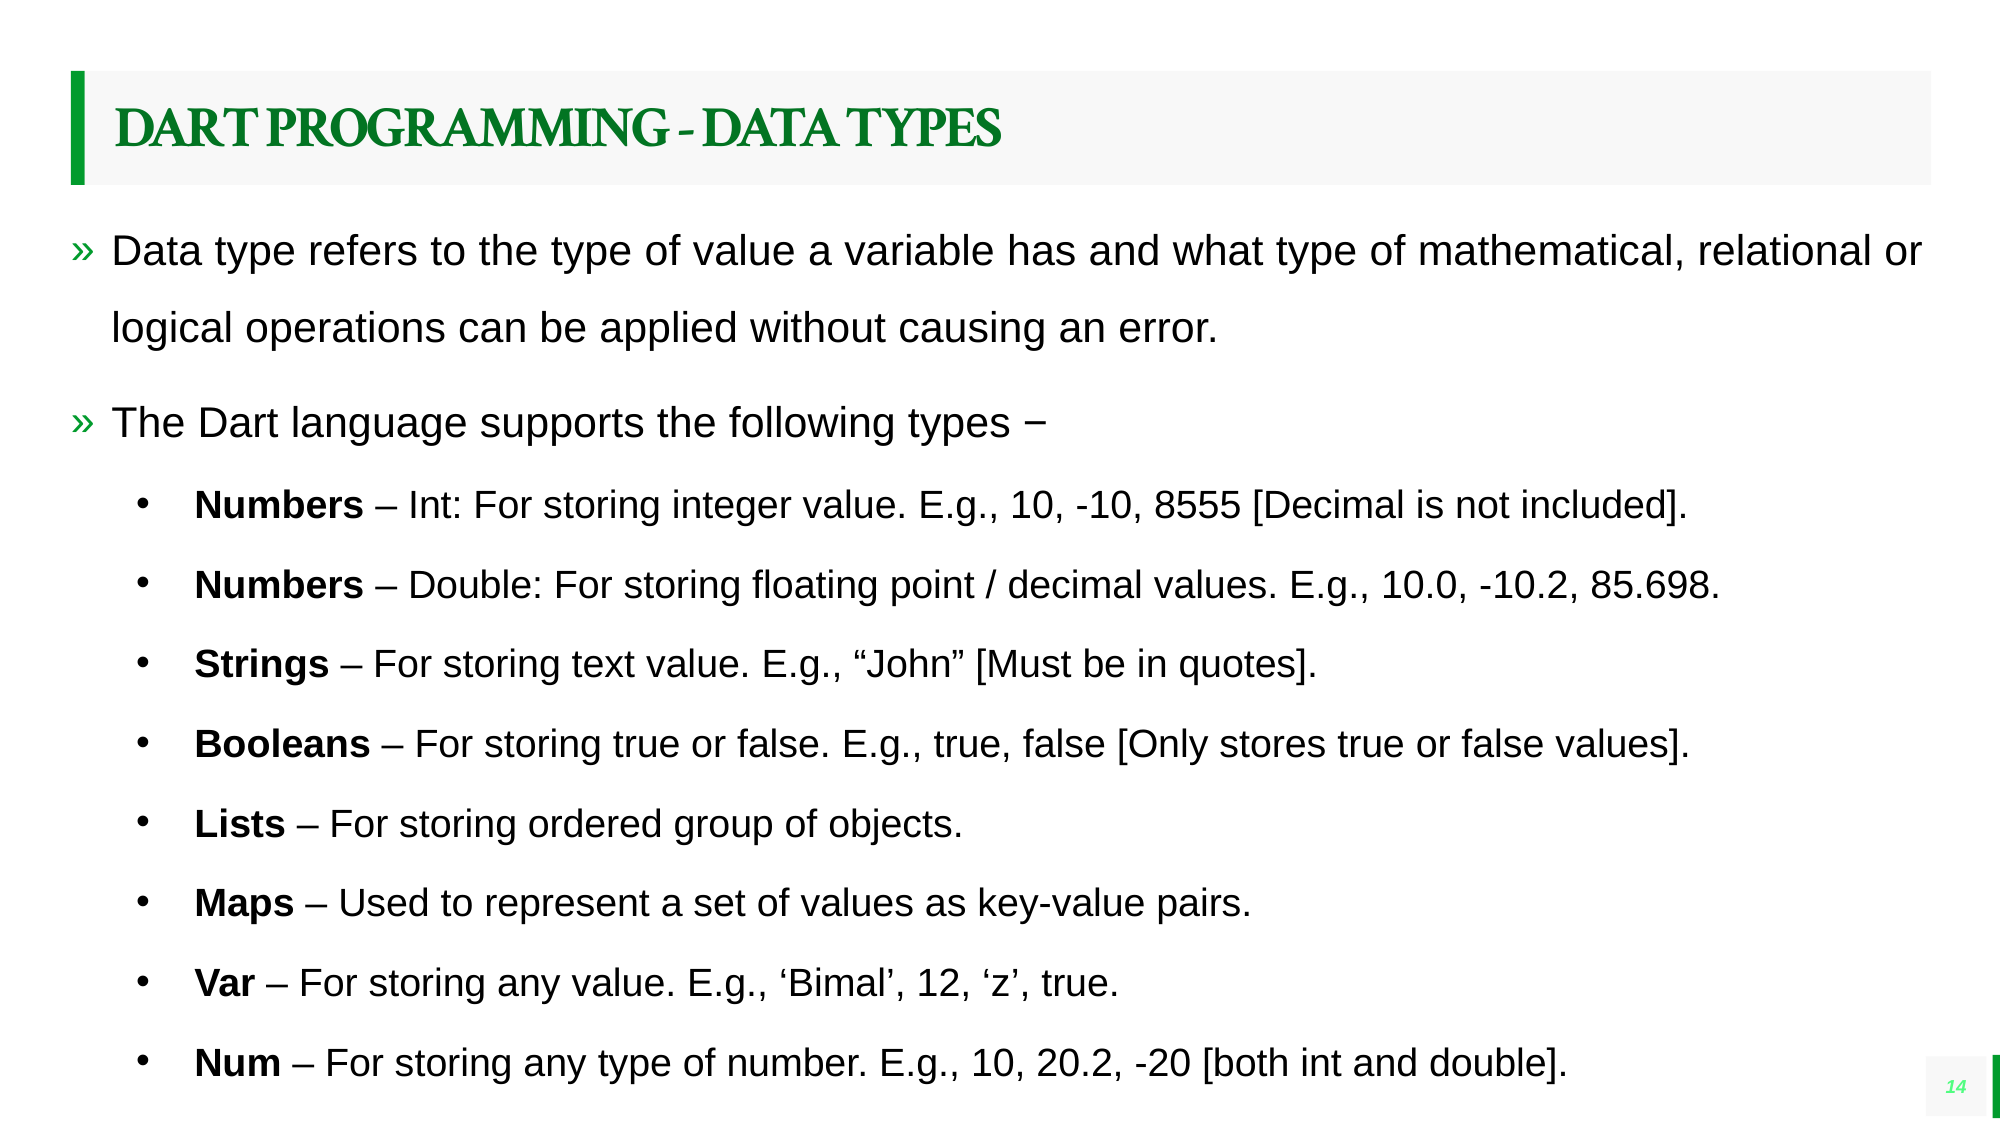

# DART PROGRAMMING - DATA TYPES
Data type refers to the type of value a variable has and what type of mathematical, relational or logical operations can be applied without causing an error.
The Dart language supports the following types −
Numbers – Int: For storing integer value. E.g., 10, -10, 8555 [Decimal is not included].
Numbers – Double: For storing floating point / decimal values. E.g., 10.0, -10.2, 85.698.
Strings – For storing text value. E.g., “John” [Must be in quotes].
Booleans – For storing true or false. E.g., true, false [Only stores true or false values].
Lists – For storing ordered group of objects.
Maps – Used to represent a set of values as key-value pairs.
Var – For storing any value. E.g., ‘Bimal’, 12, ‘z’, true.
Num – For storing any type of number. E.g., 10, 20.2, -20 [both int and double].
14